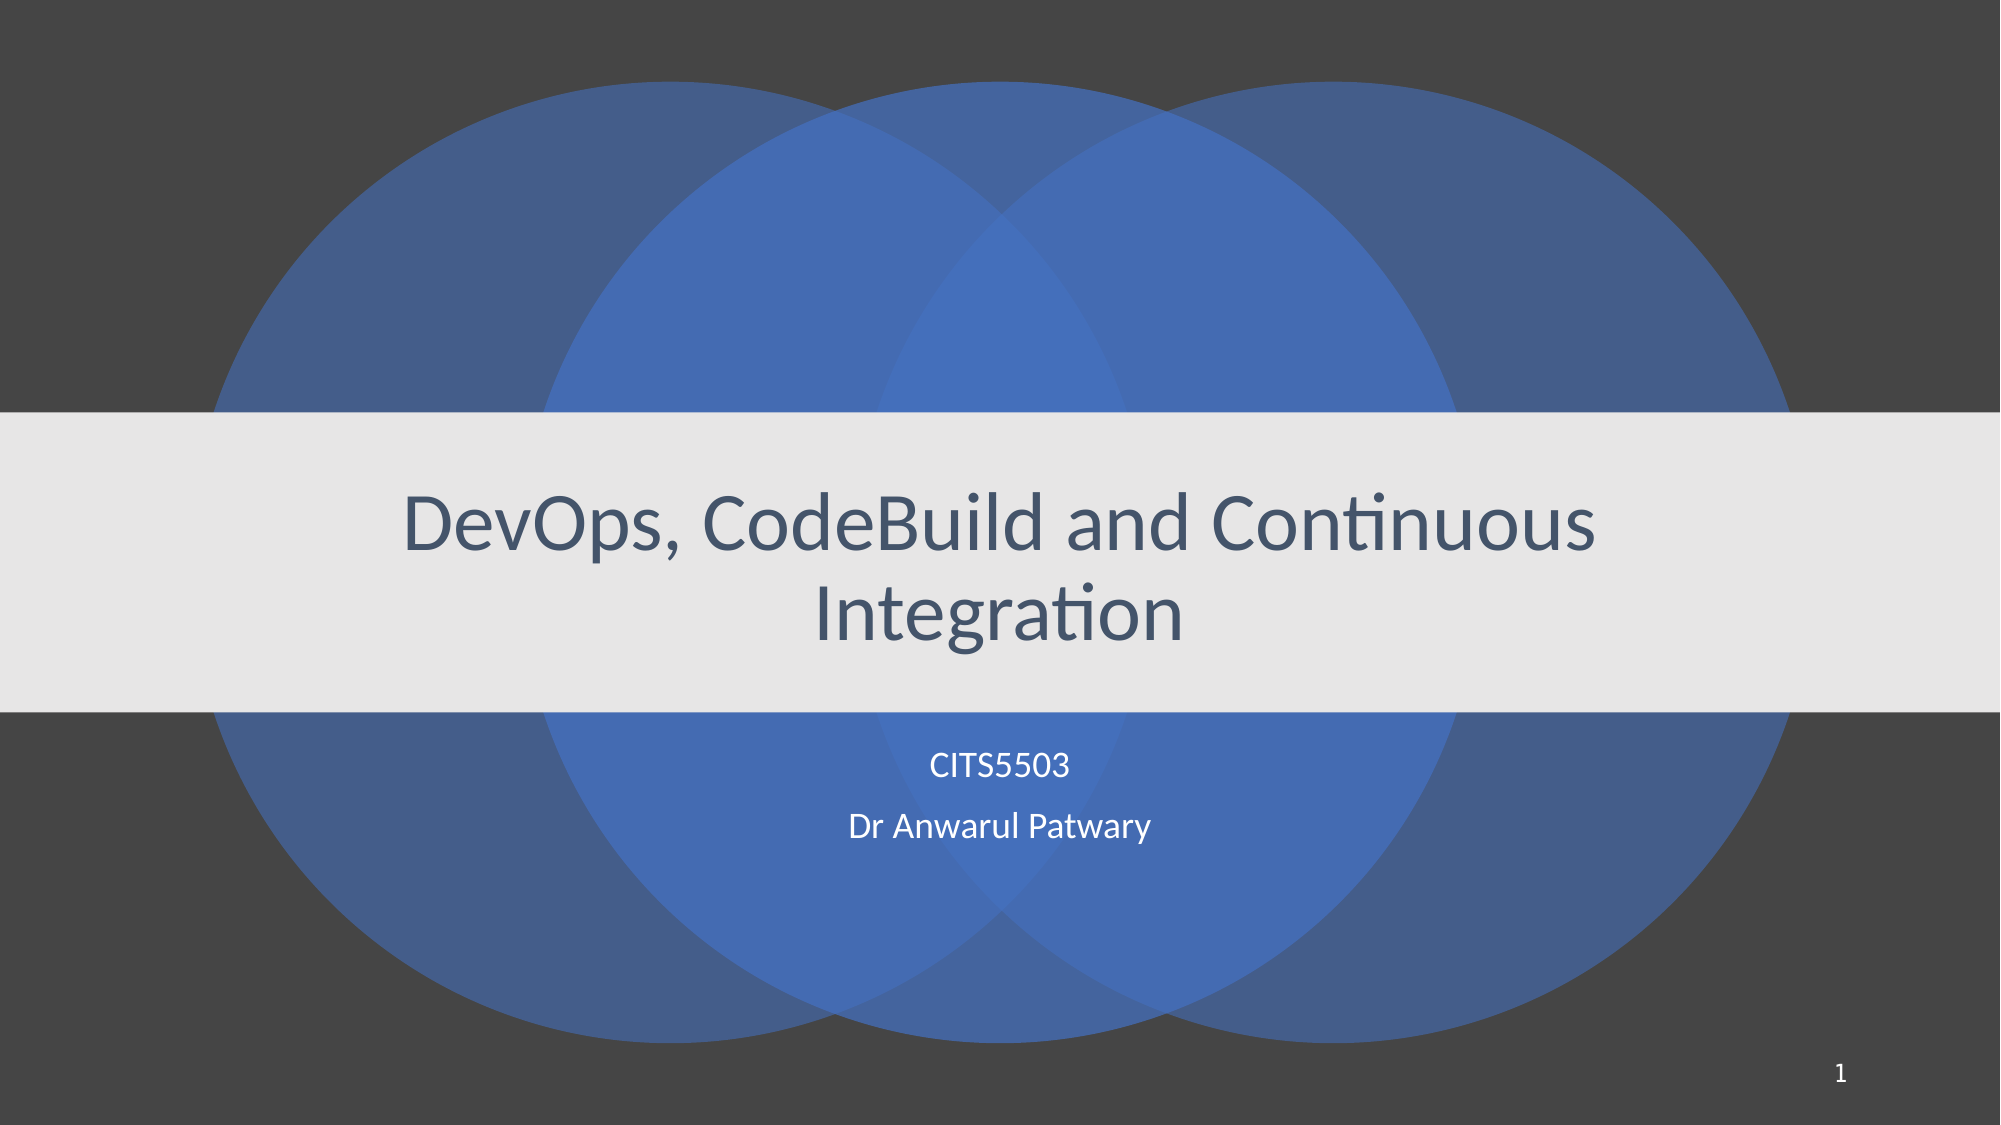

# DevOps, CodeBuild and Continuous Integration
CITS5503
Dr Anwarul Patwary

1